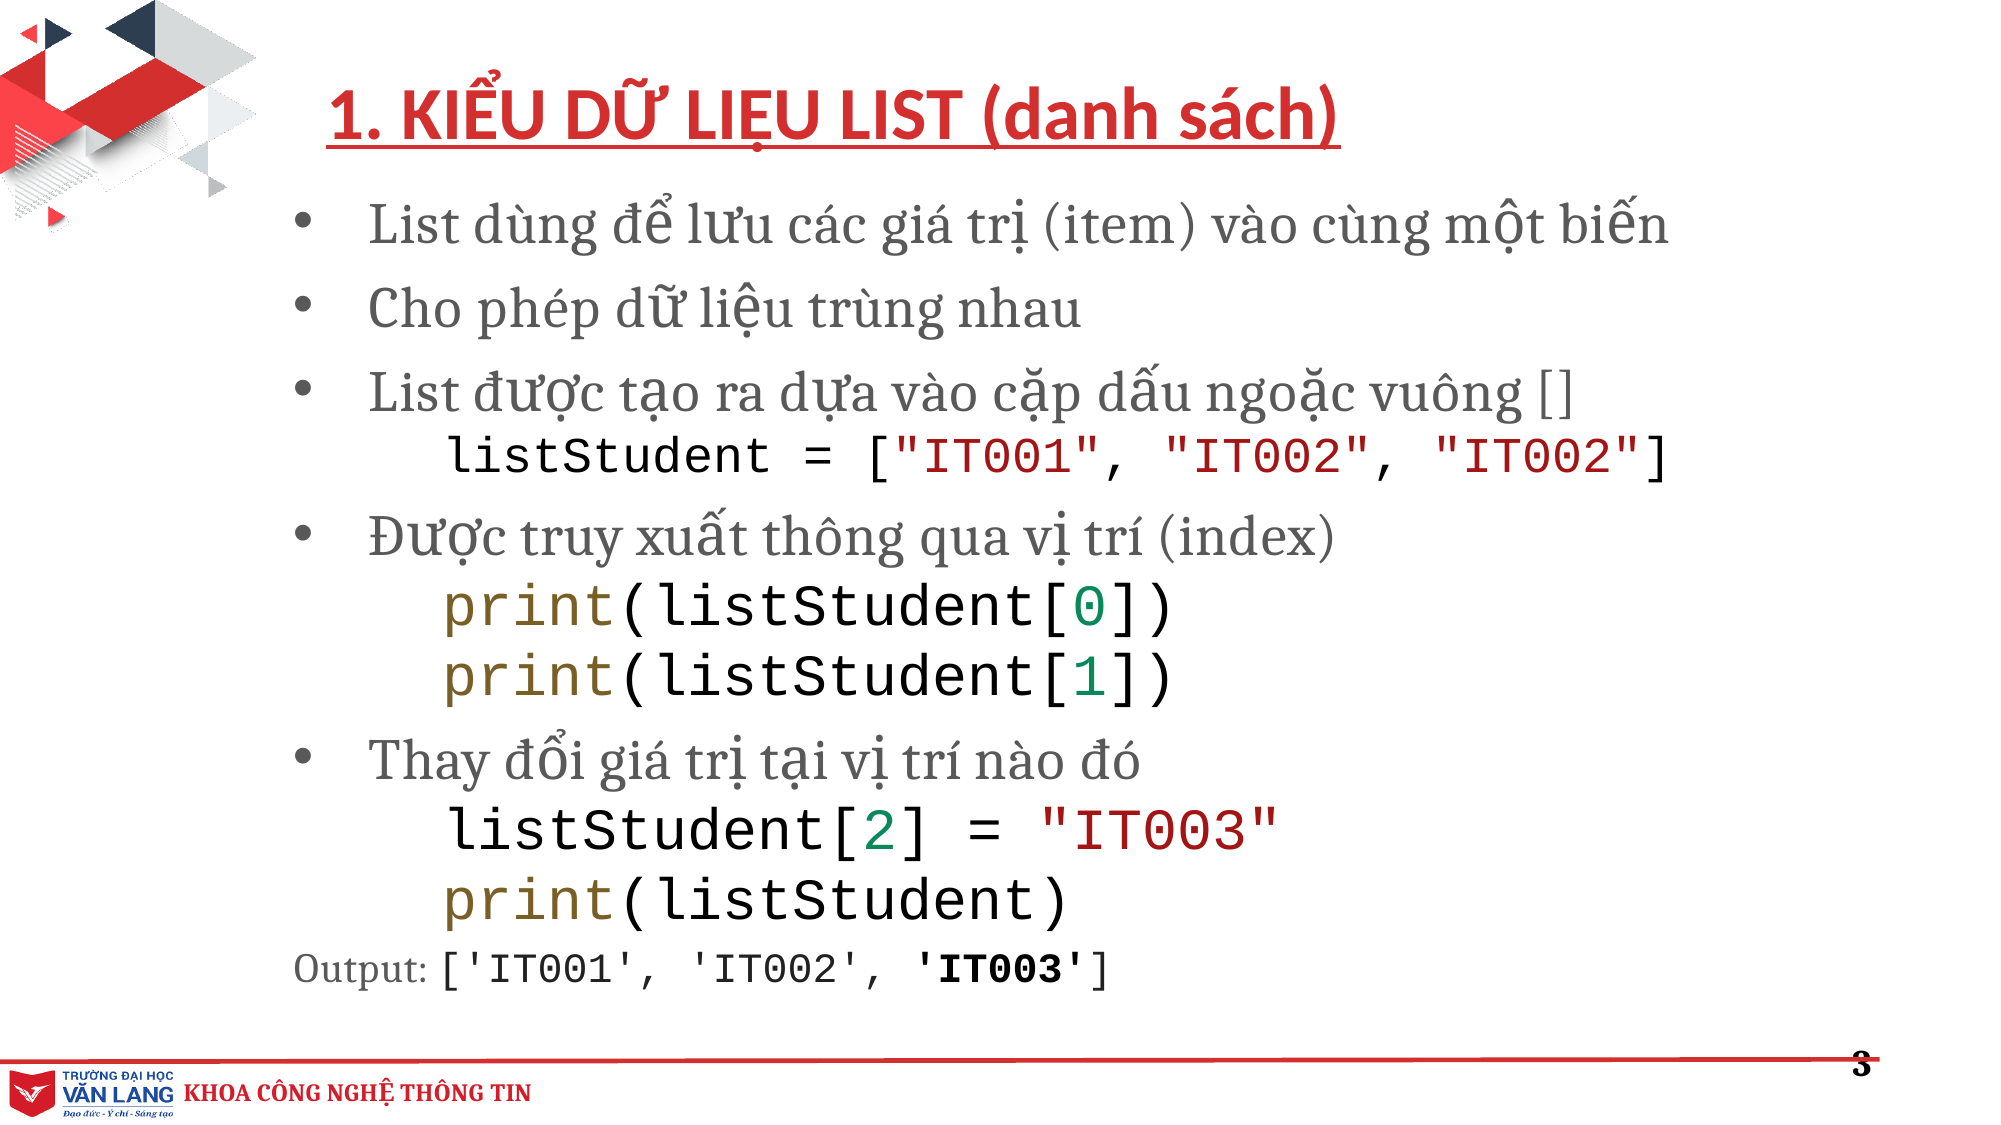

1. KIỂU DỮ LIỆU LIST (danh sách)

List dùng để lưu các giá trị (item) vào cùng một biến
Cho phép dữ liệu trùng nhau
List được tạo ra dựa vào cặp dấu ngoặc vuông []
	listStudent = ["IT001", "IT002", "IT002"]
Được truy xuất thông qua vị trí (index)
print(listStudent[0])
print(listStudent[1])
Thay đổi giá trị tại vị trí nào đó
listStudent[2] = "IT003"
print(listStudent)
Output: ['IT001', 'IT002', 'IT003']